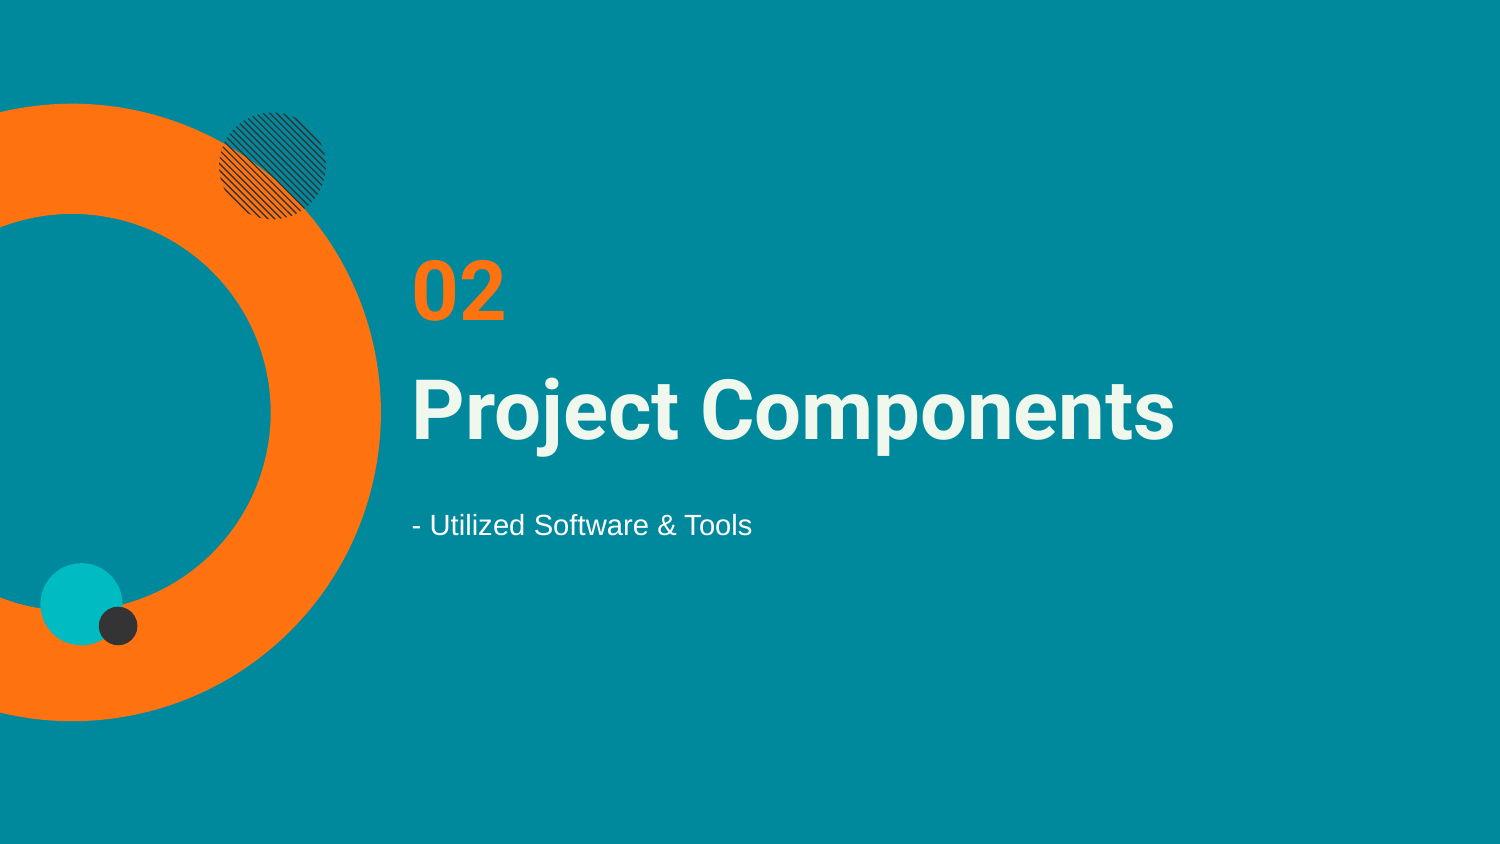

02
# Project Components
- Utilized Software & Tools